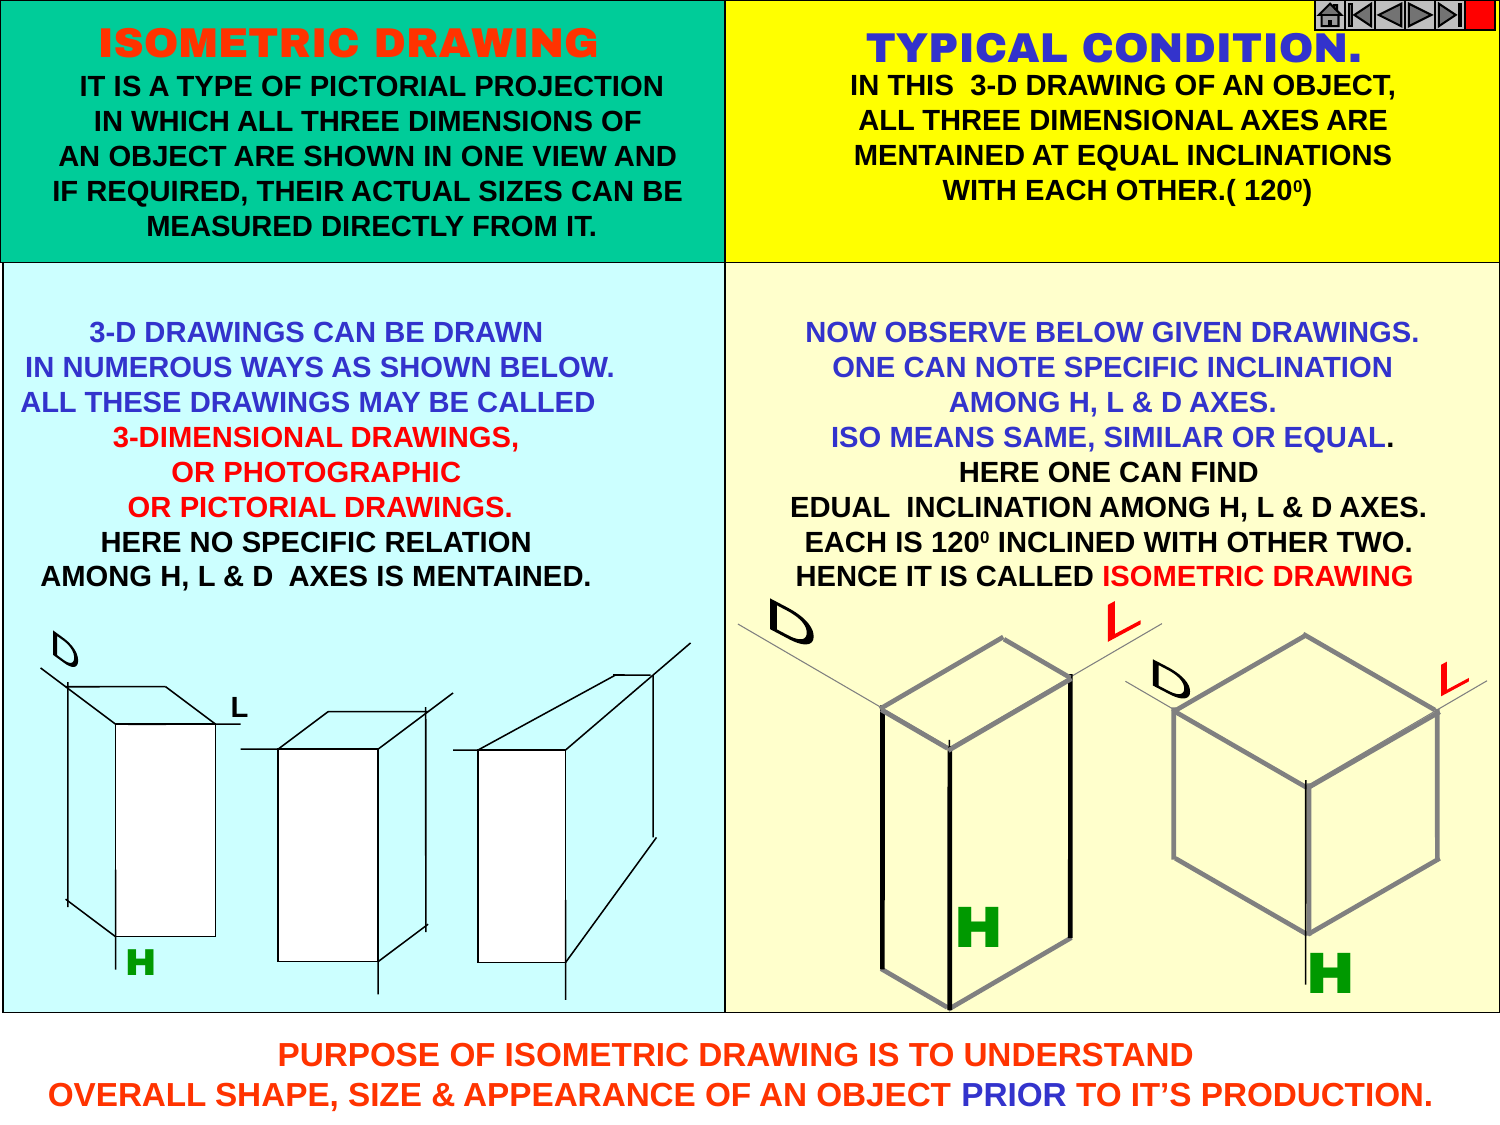

ISOMETRIC DRAWING
TYPICAL CONDITION.
IN THIS  3-D DRAWING OF AN OBJECT,
ALL THREE DIMENSIONAL AXES ARE
MENTAINED AT EQUAL INCLINATIONS
WITH EACH OTHER.( 1200)
IT IS A TYPE OF PICTORIAL PROJECTION
IN WHICH ALL THREE DIMENSIONS OF
AN OBJECT ARE SHOWN IN ONE VIEW AND
IF REQUIRED, THEIR ACTUAL SIZES CAN BE
MEASURED DIRECTLY FROM IT.

3-D DRAWINGS CAN BE DRAWN
IN NUMEROUS WAYS AS SHOWN BELOW.
ALL THESE DRAWINGS MAY BE CALLED
3-DIMENSIONAL DRAWINGS,
OR PHOTOGRAPHIC
OR PICTORIAL DRAWINGS.
HERE NO SPECIFIC RELATION
AMONG H, L & D  AXES IS MENTAINED.
NOW OBSERVE BELOW GIVEN DRAWINGS.
ONE CAN NOTE SPECIFIC INCLINATION
AMONG H, L & D AXES.
ISO MEANS SAME, SIMILAR OR EQUAL.
HERE ONE CAN FIND
EDUAL  INCLINATION AMONG H, L & D AXES.
EACH IS 1200 INCLINED WITH OTHER TWO.
HENCE IT IS CALLED ISOMETRIC DRAWING
L
D

H
D

L

H

L
D

H

PURPOSE OF ISOMETRIC DRAWING IS TO UNDERSTAND
 OVERALL SHAPE, SIZE & APPEARANCE OF AN OBJECT PRIOR TO IT’S PRODUCTION.